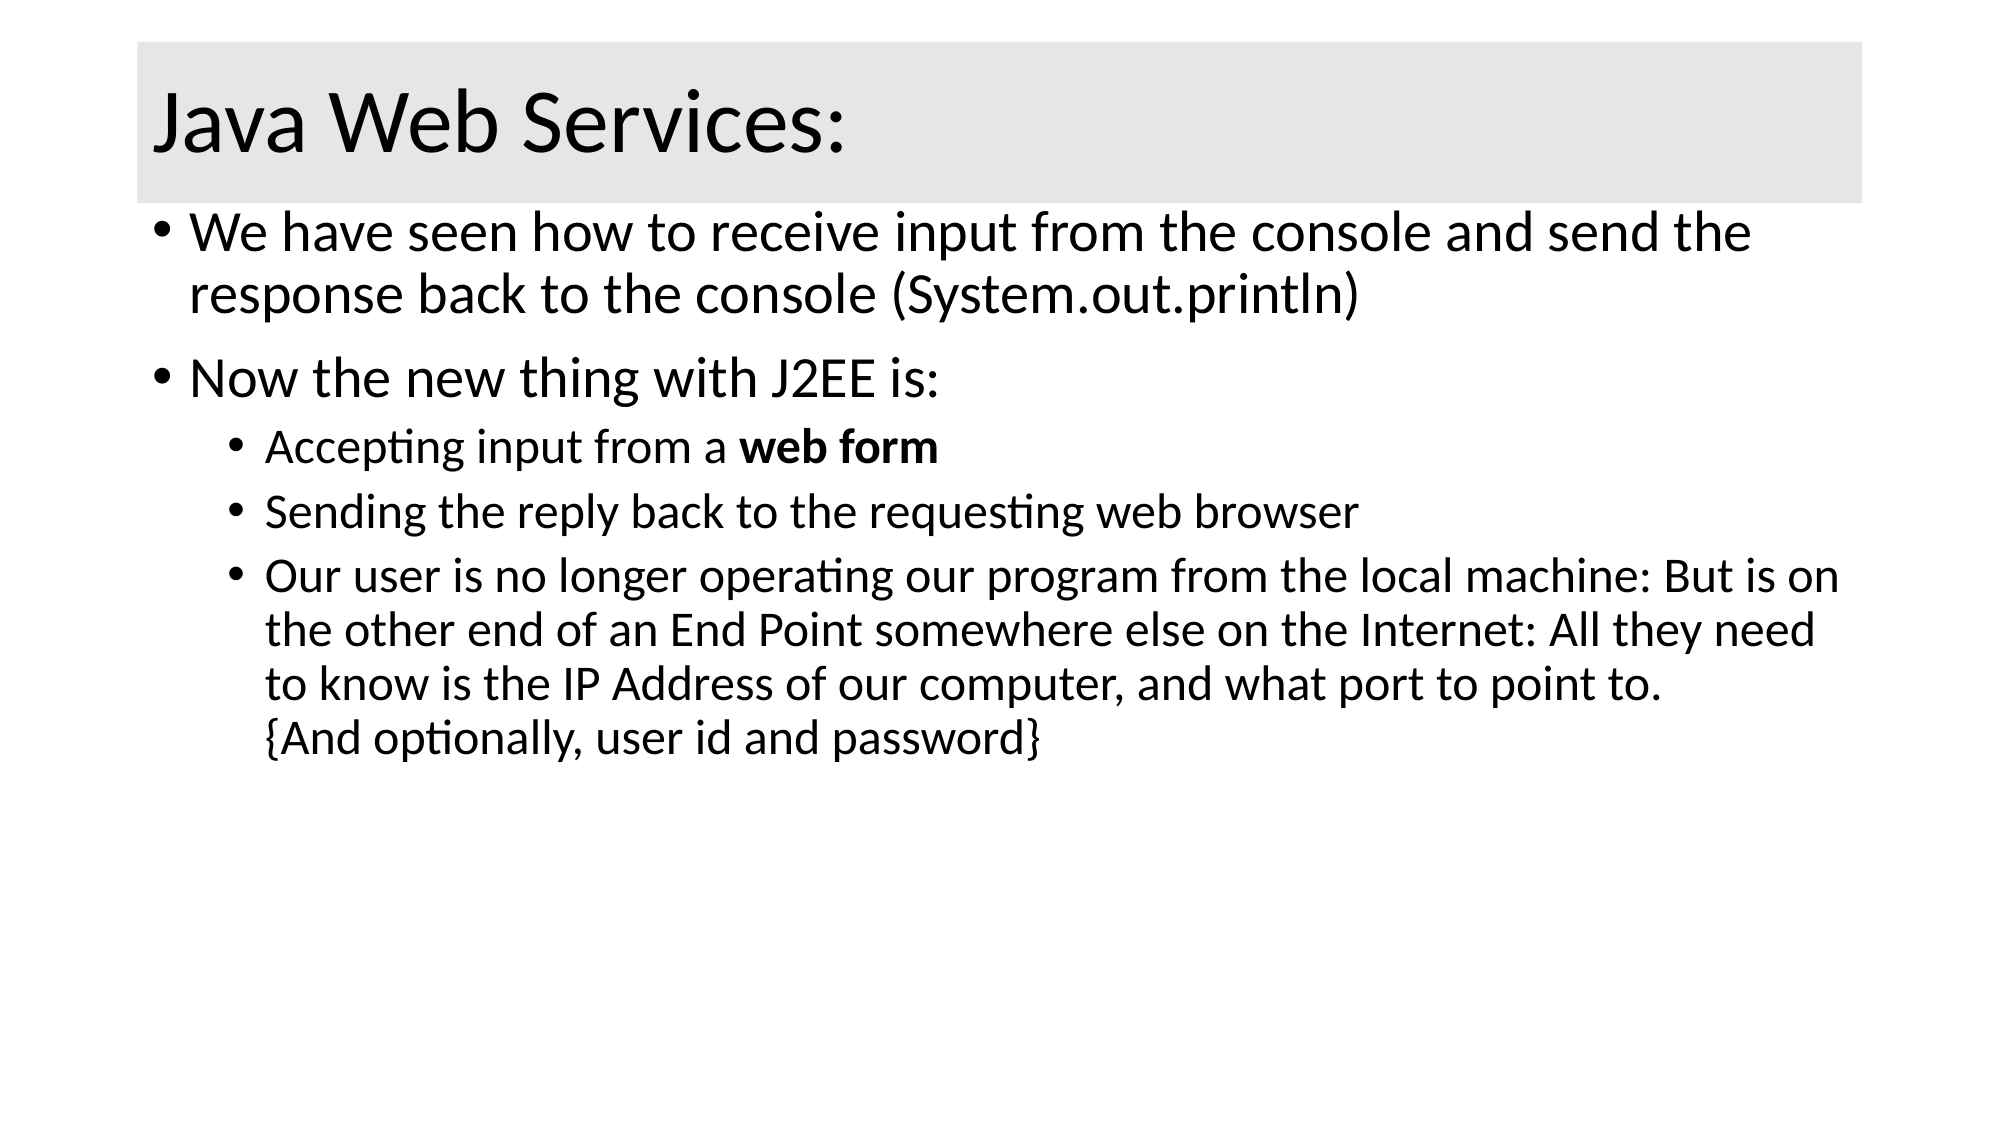

# Java Web Services:
We have seen how to receive input from the console and send the response back to the console (System.out.println)
Now the new thing with J2EE is:
Accepting input from a web form
Sending the reply back to the requesting web browser
Our user is no longer operating our program from the local machine: But is on the other end of an End Point somewhere else on the Internet: All they need to know is the IP Address of our computer, and what port to point to.
{And optionally, user id and password}